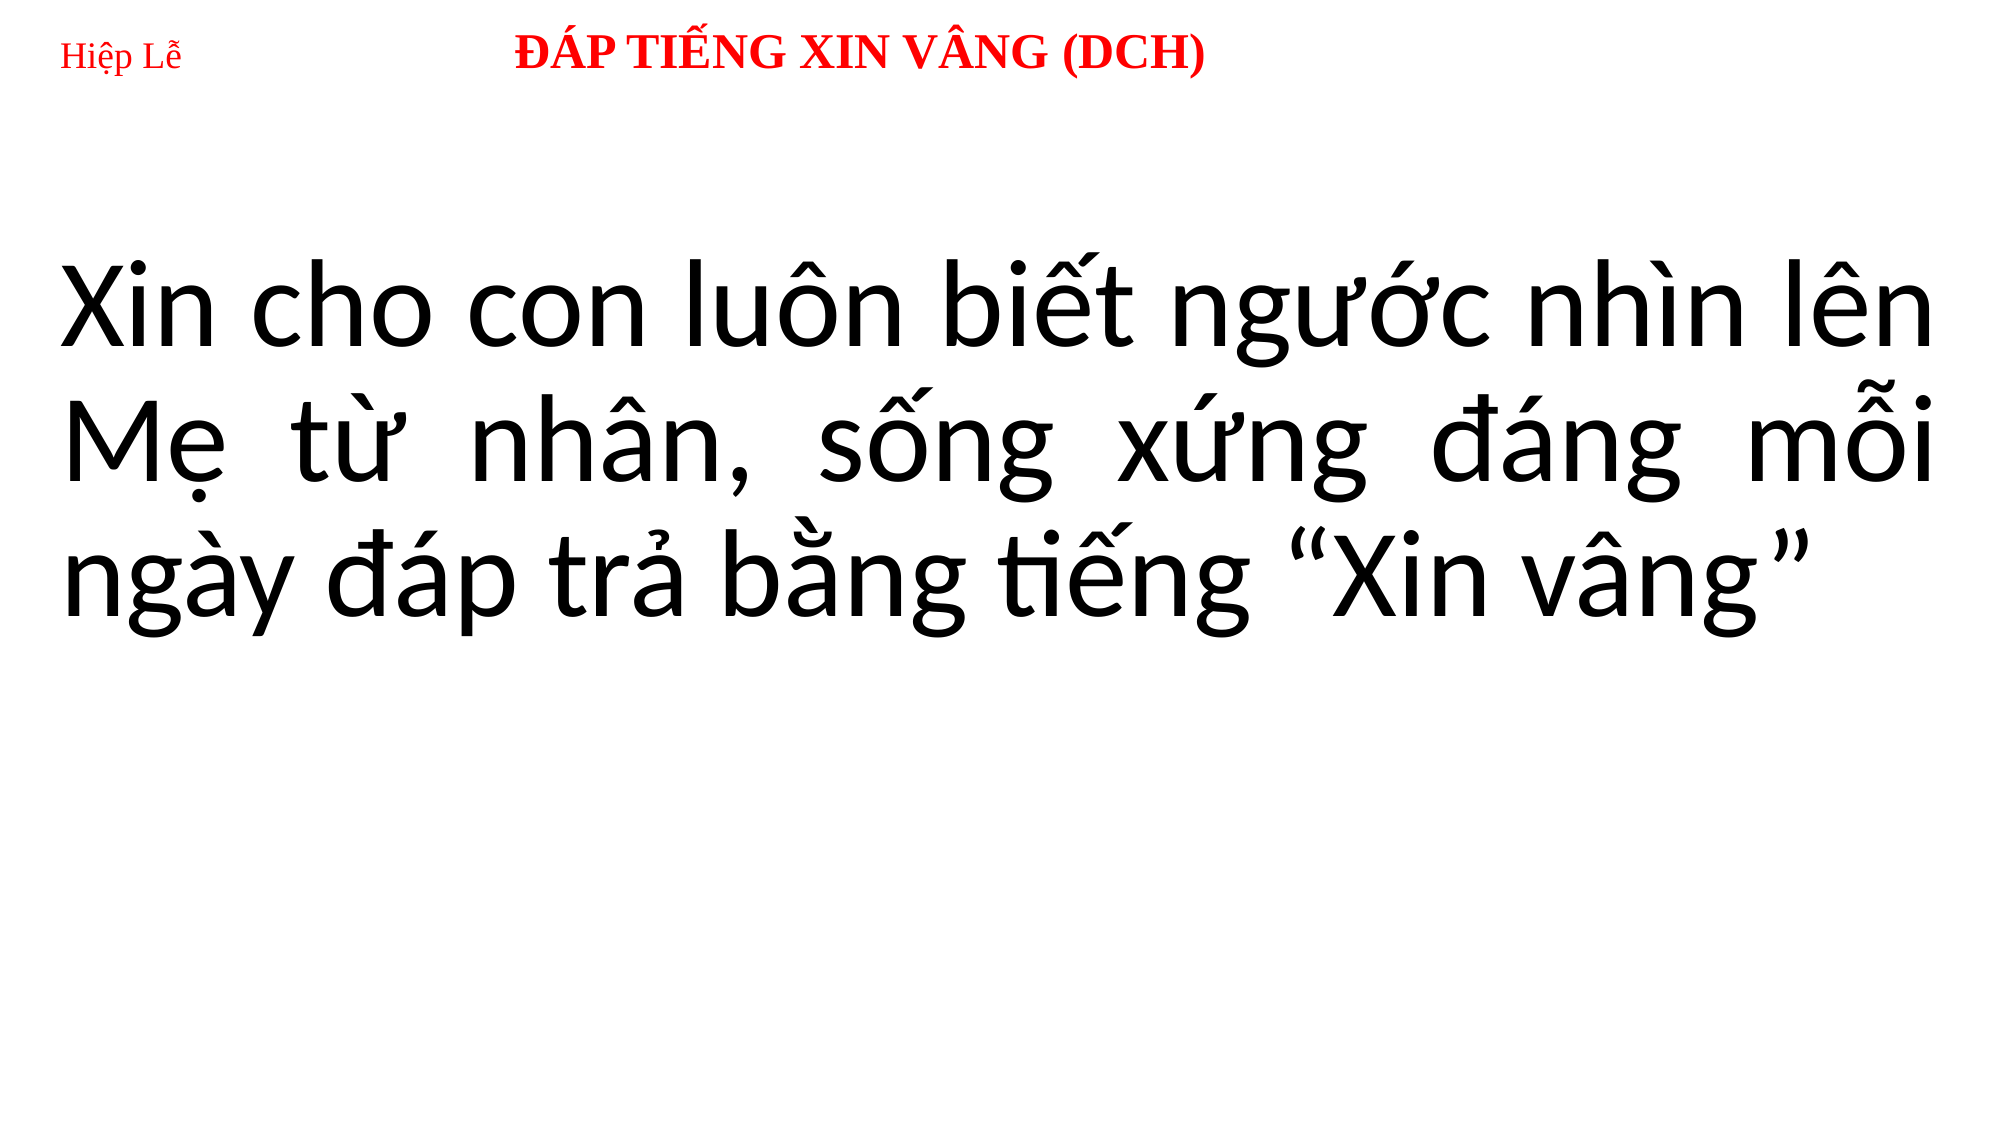

# Hiệp Lễ                                   ĐÁP TIẾNG XIN VÂNG (DCH)
Xin cho con luôn biết ngước nhìn lên Mẹ từ nhân, sống xứng đáng mỗi ngày đáp trả bằng tiếng “Xin vâng”